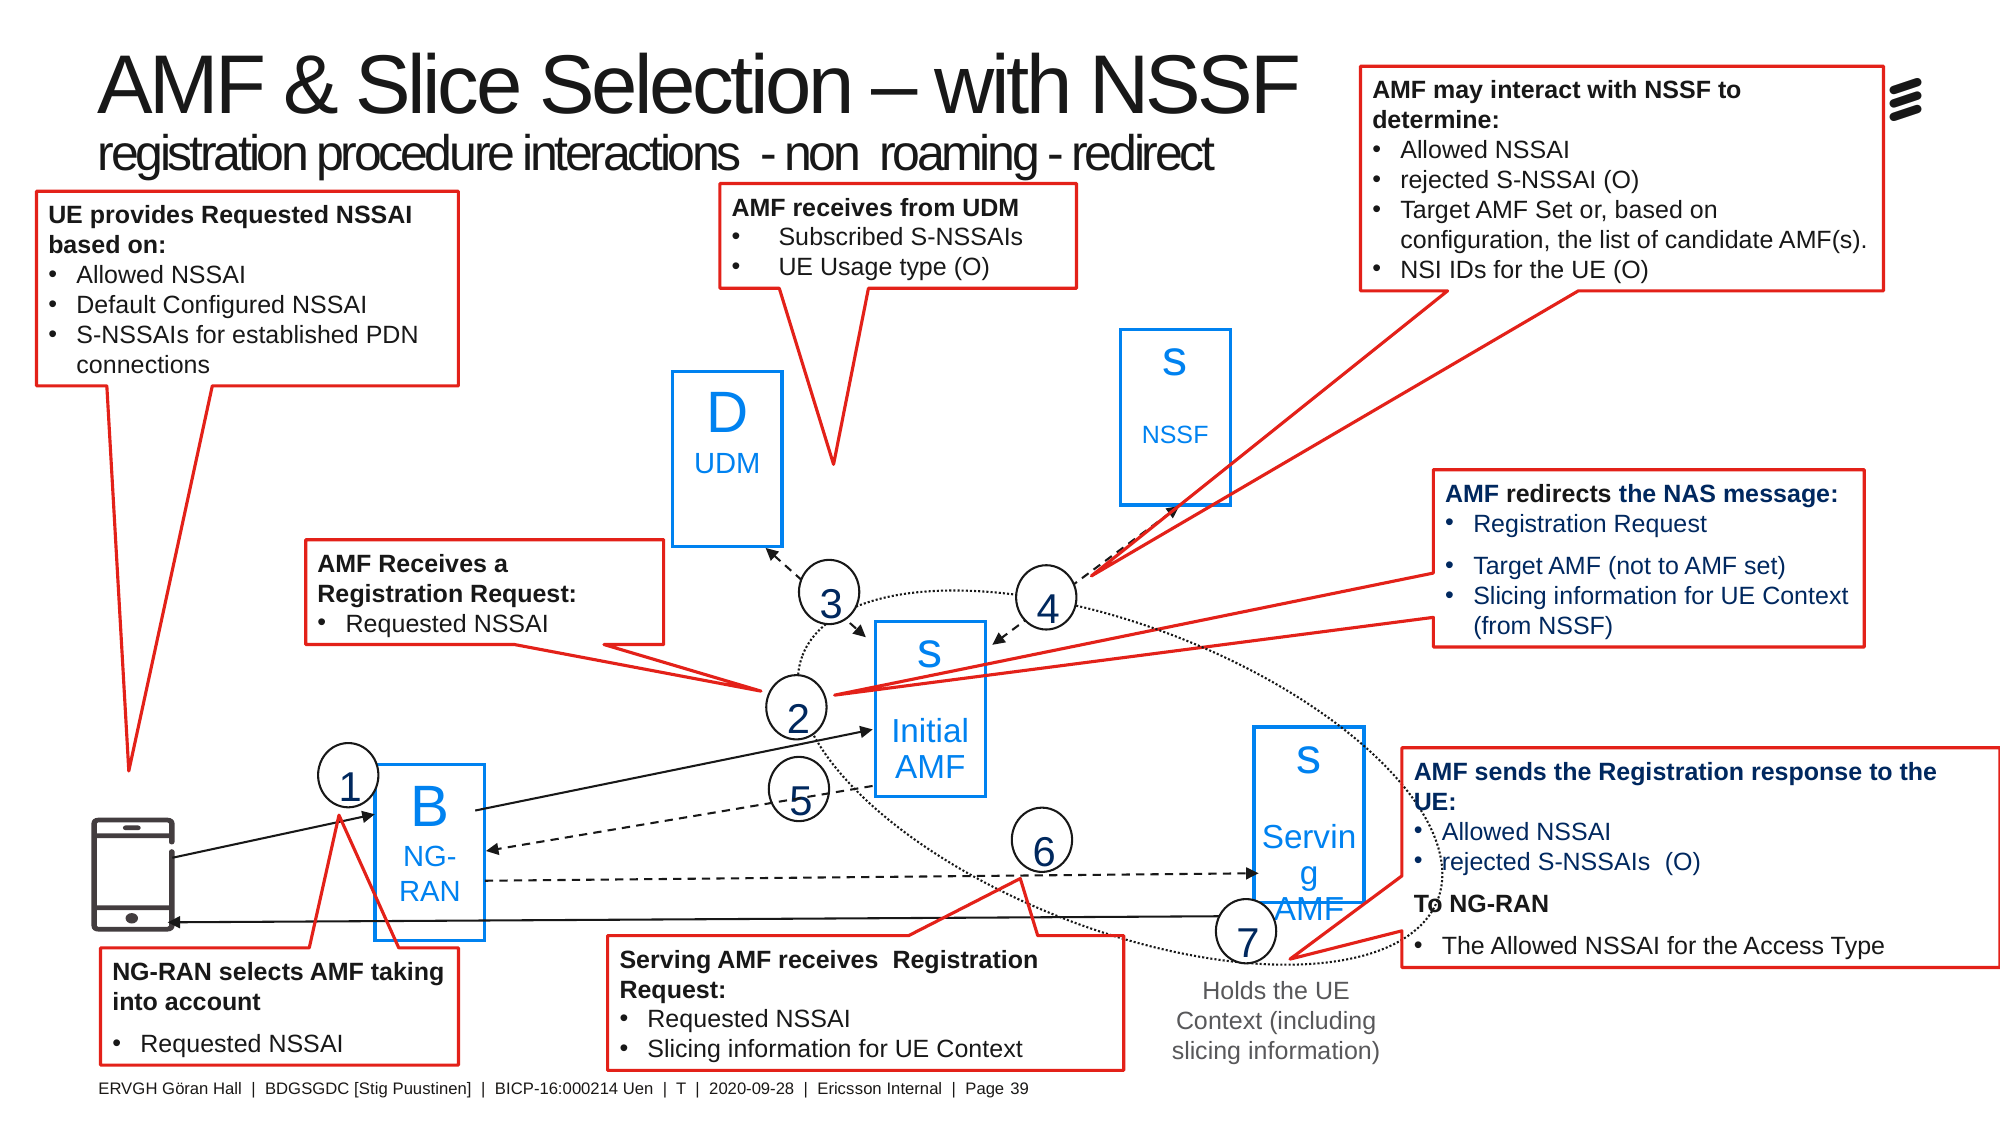

# AMF & Slice Selection – with NSSF registration procedure interactions  - non  roaming - redirect
AMF may interact with NSSF to determine:
Allowed NSSAI
rejected S-NSSAI (O)
Target AMF Set or, based on configuration, the list of candidate AMF(s).
NSI IDs for the UE (O)
AMF receives from UDM
Subscribed S-NSSAIs
UE Usage type (O)
UE provides Requested NSSAI based on:
Allowed NSSAI
Default Configured NSSAI
S-NSSAIs for established PDN connections
s

NSSF
D
UDM
AMF redirects the NAS message:
Registration Request
Target AMF (not to AMF set)
Slicing information for UE Context (from NSSF)
AMF Receives a Registration Request:
Requested NSSAI
3
4
s

Initial
AMF

2
s

Serving
AMF

1
AMF sends the Registration response to the UE:
Allowed NSSAI
rejected S-NSSAIs  (O)
To NG-RAN
The Allowed NSSAI for the Access Type
5
B
NG-
RAN

6

7
Serving AMF receives  Registration Request:
Requested NSSAI
Slicing information for UE Context
NG-RAN selects AMF taking into account
Requested NSSAI
Holds the UE Context (including slicing information)